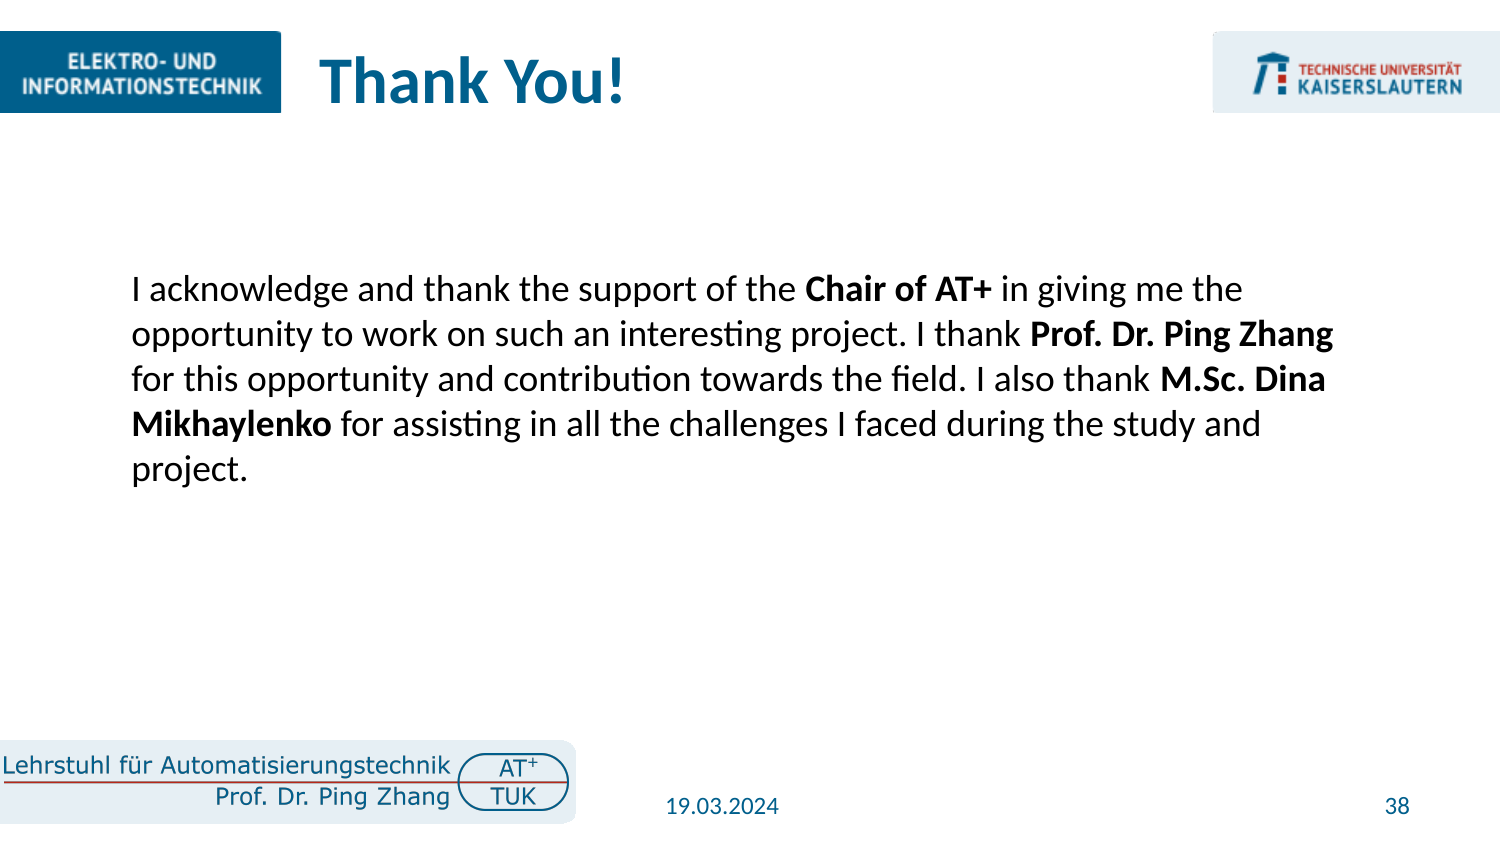

# Thank You!
I acknowledge and thank the support of the Chair of AT+ in giving me the opportunity to work on such an interesting project. I thank Prof. Dr. Ping Zhang for this opportunity and contribution towards the field. I also thank M.Sc. Dina Mikhaylenko for assisting in all the challenges I faced during the study and project.